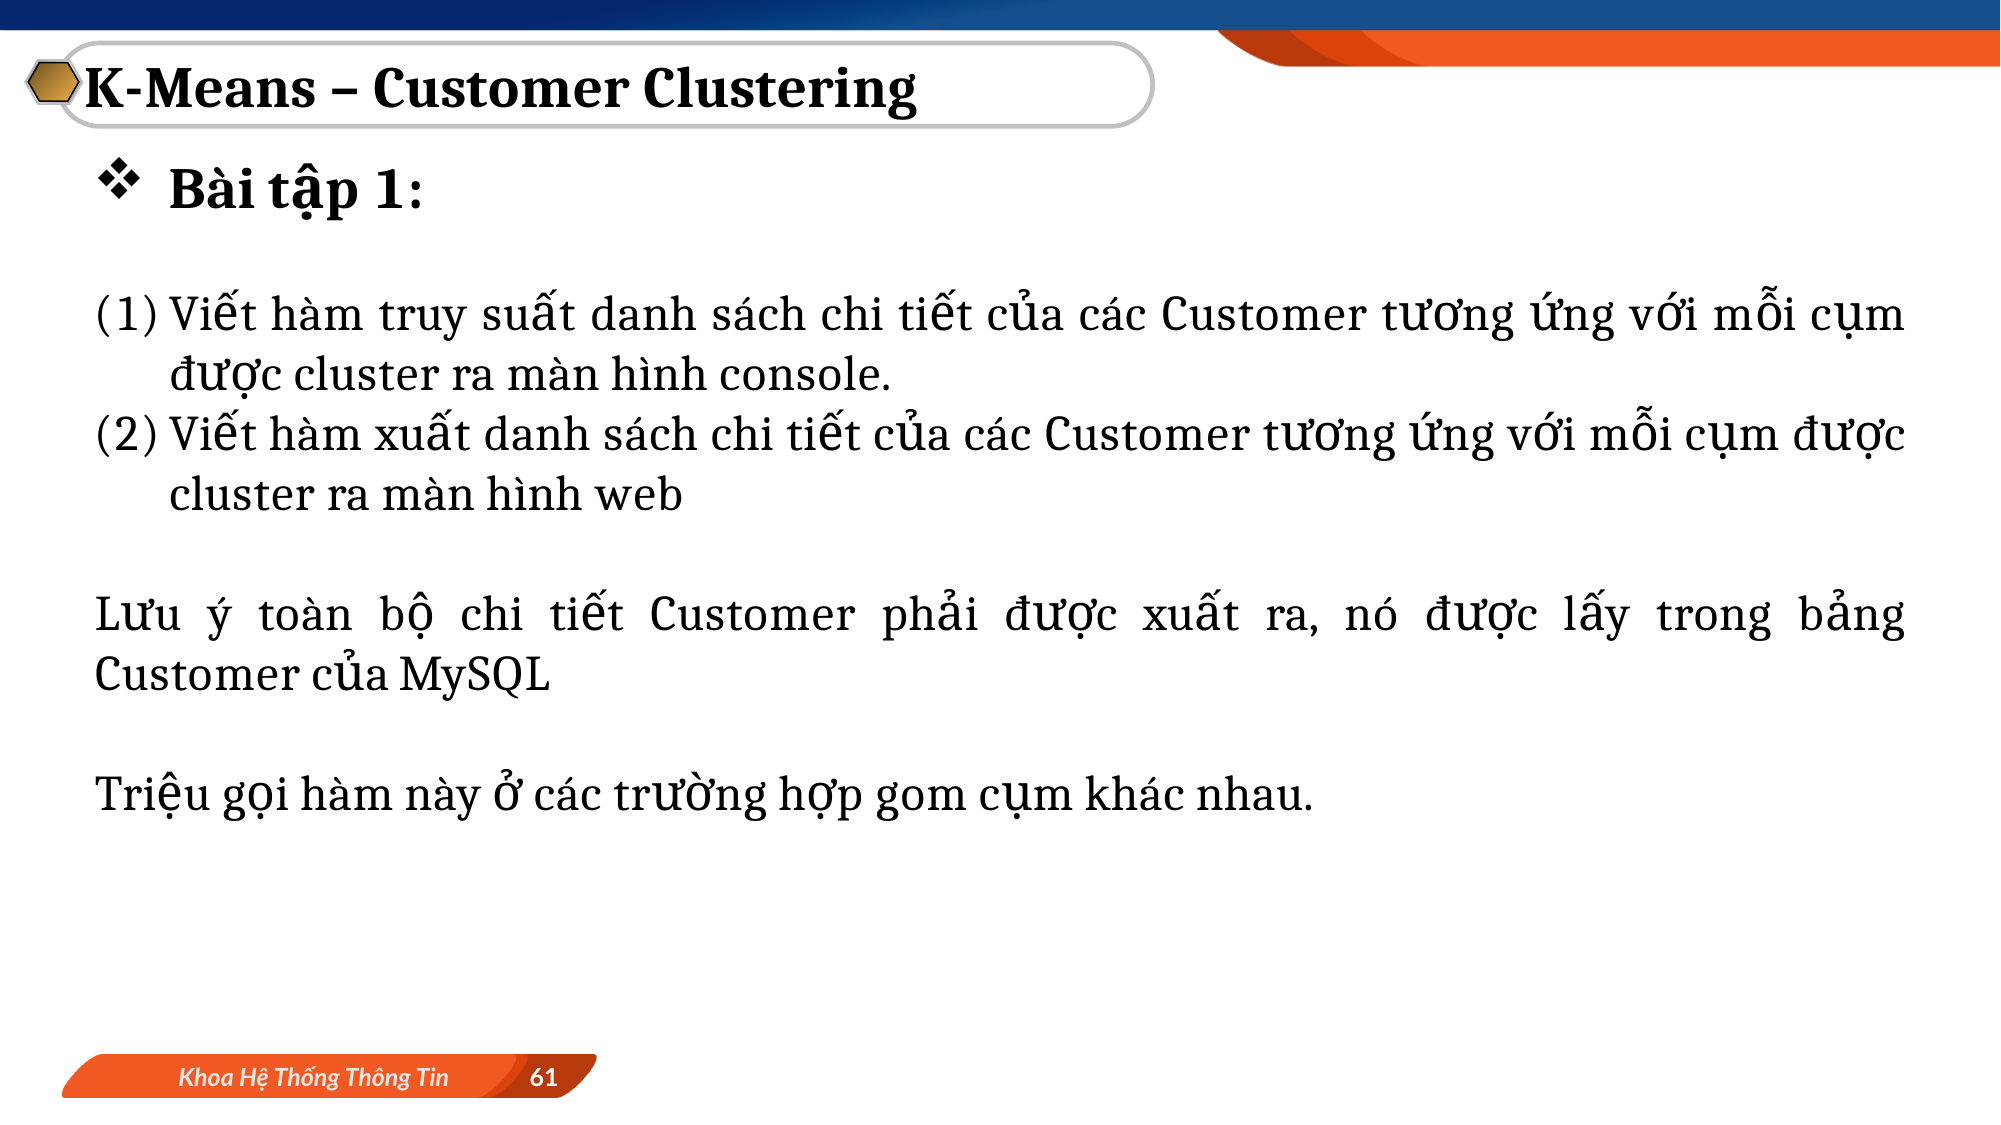

K-Means – Customer Clustering

Bài tập 1:

Viết hàm truy suất danh sách chi tiết của các Customer tương ứng với mỗi cụm được cluster ra màn hình console.
Viết hàm xuất danh sách chi tiết của các Customer tương ứng với mỗi cụm được cluster ra màn hình web

Lưu ý toàn bộ chi tiết Customer phải được xuất ra, nó được lấy trong bảng Customer của MySQL

Triệu gọi hàm này ở các trường hợp gom cụm khác nhau.
61
Khoa Hệ Thống Thông Tin